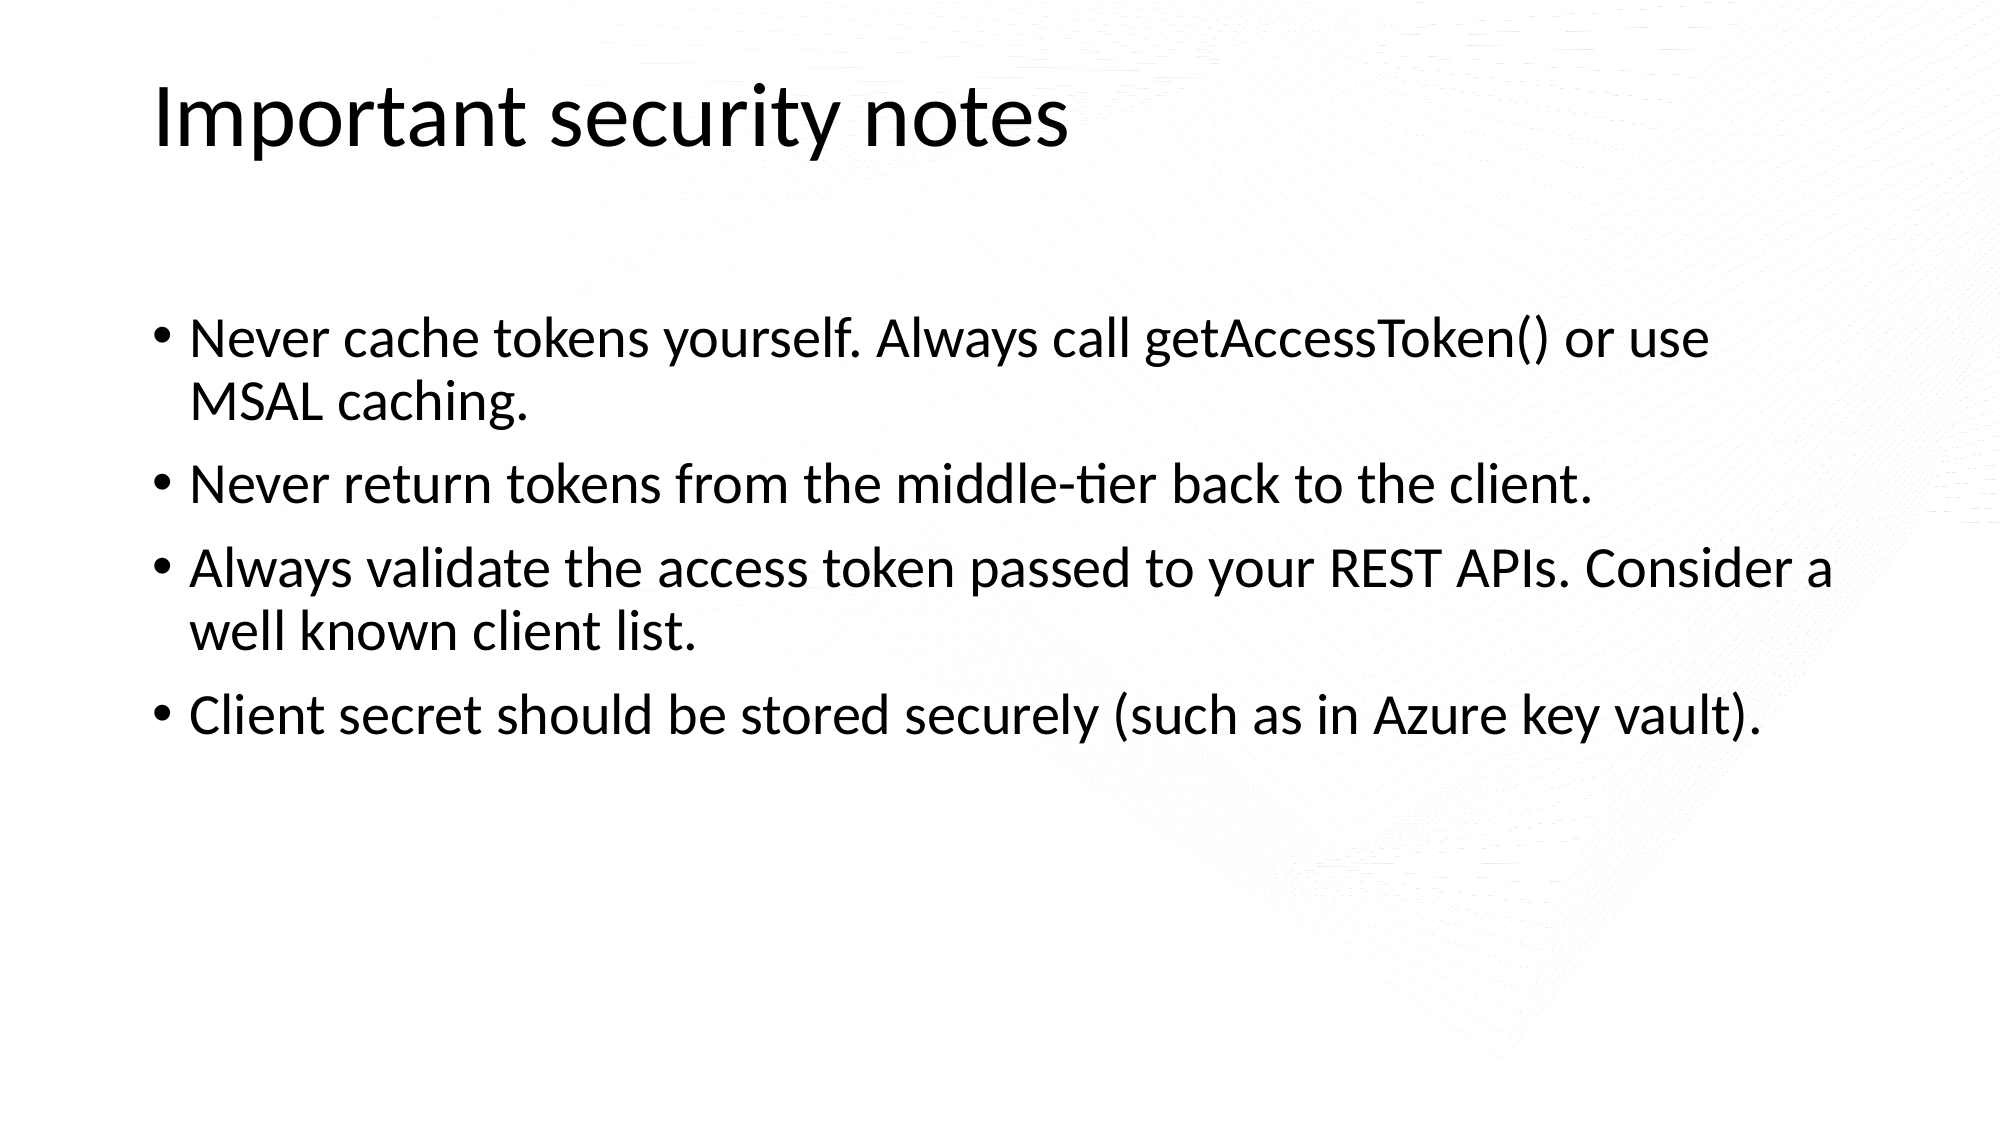

#
Important security notes
Never cache tokens yourself. Always call getAccessToken() or use MSAL caching.
Never return tokens from the middle-tier back to the client.
Always validate the access token passed to your REST APIs. Consider a well known client list.
Client secret should be stored securely (such as in Azure key vault).